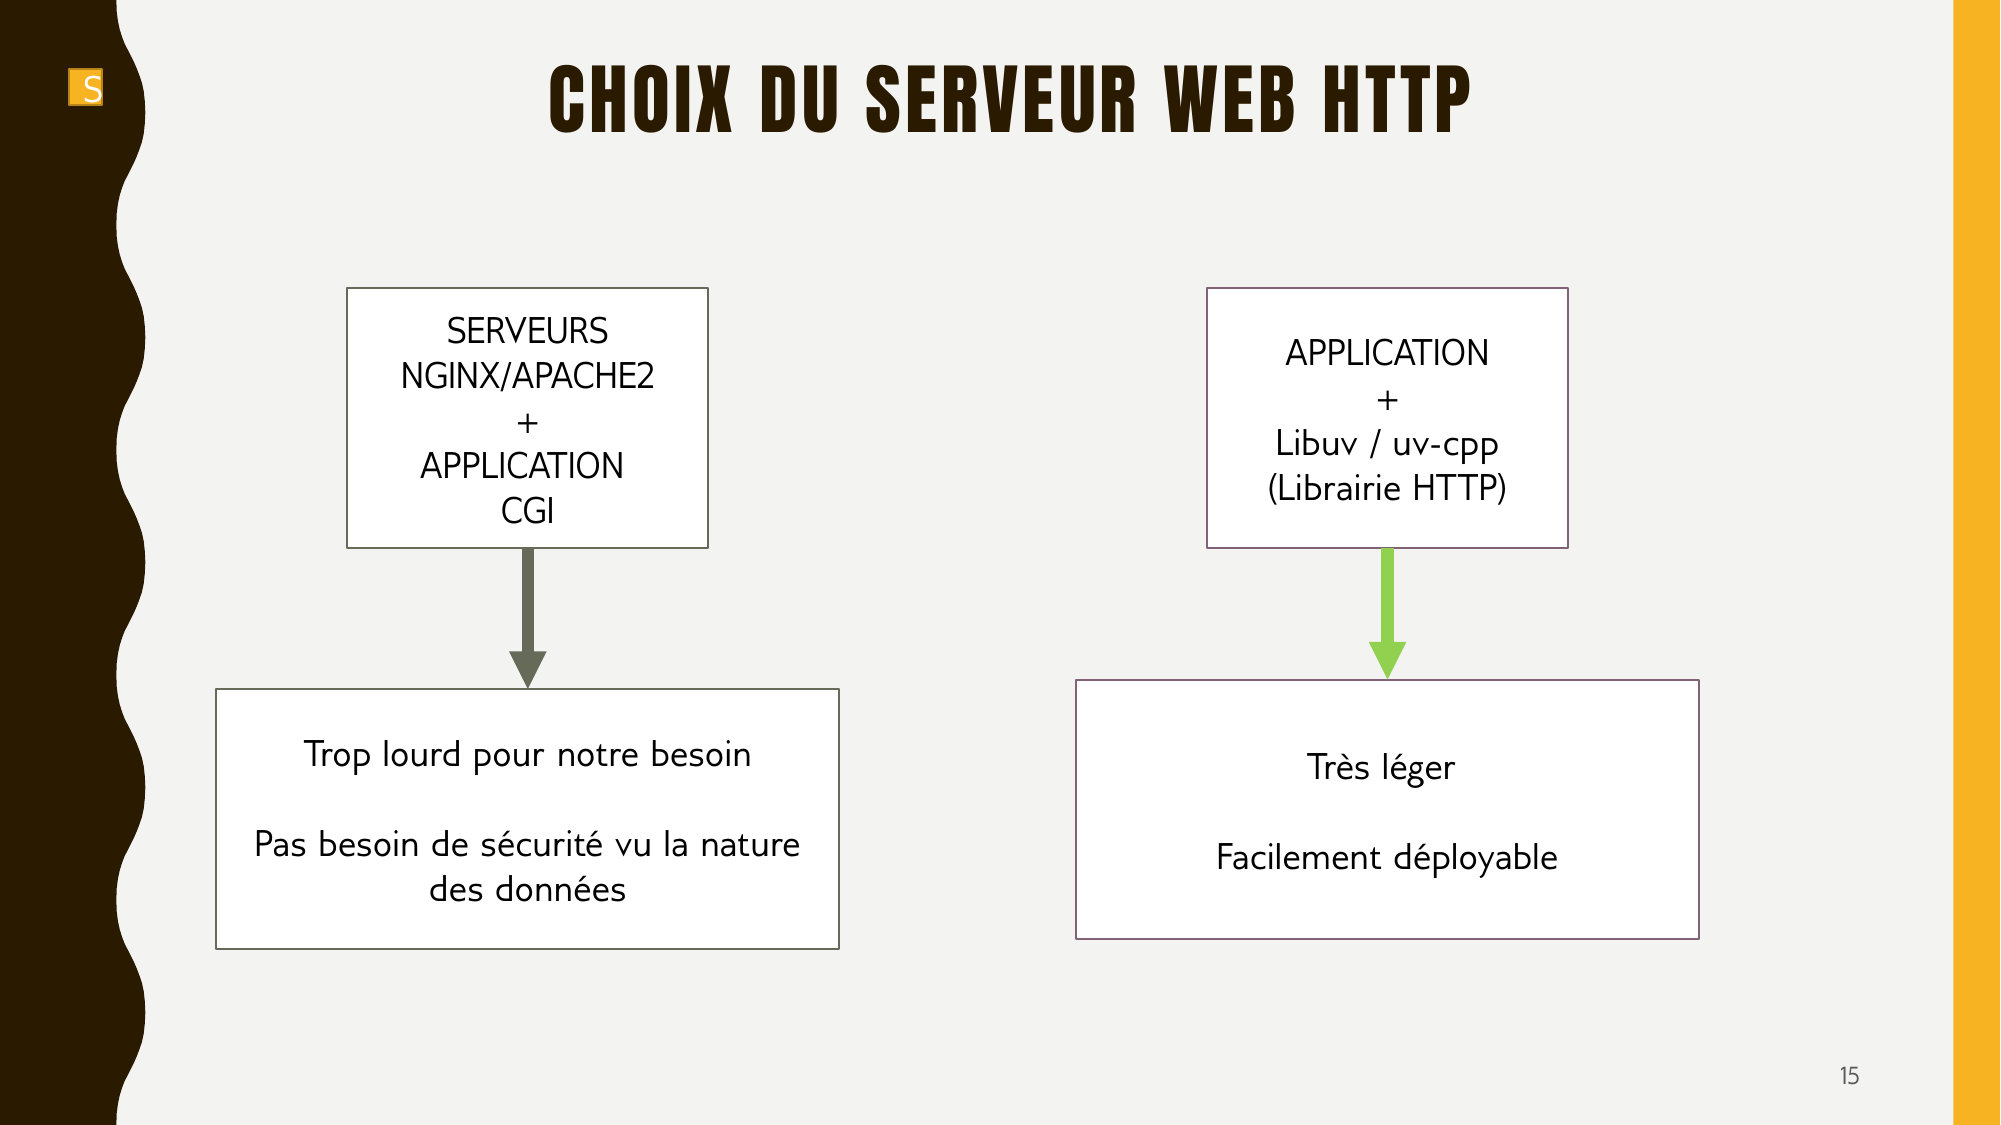

# Choix du Serveur WEB HTTP
S
SERVEURS
NGINX/APACHE2
+
APPLICATION
CGI
APPLICATION
+
Libuv / uv-cpp (Librairie HTTP)
Très léger

Facilement déployable
Trop lourd pour notre besoin
Pas besoin de sécurité vu la nature des données
15